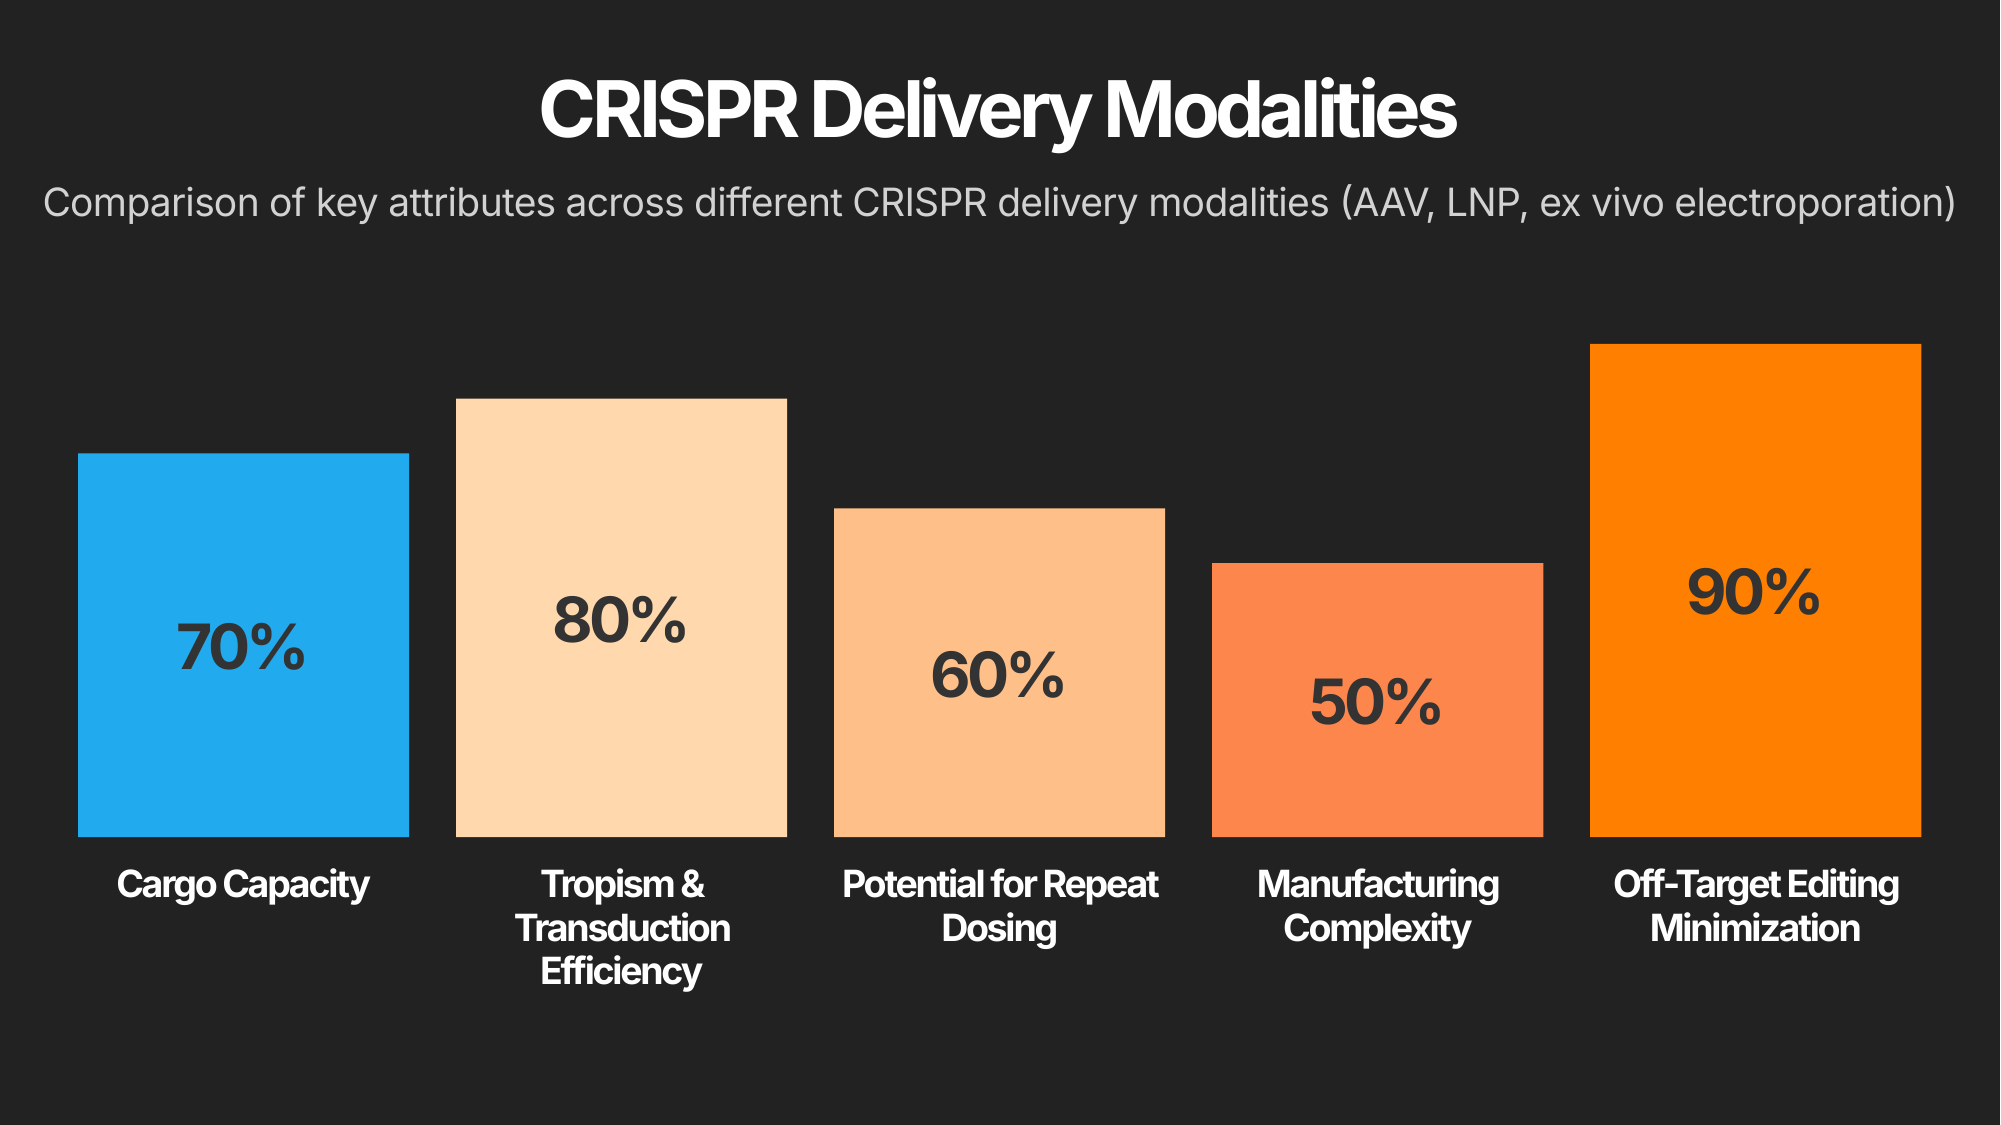

CRISPR Delivery Modalities
Comparison of key attributes across different CRISPR delivery modalities (AAV, LNP, ex vivo electroporation)

90%

80%
70%
60%
50%
Cargo Capacity
Tropism & Transduction Efficiency
Potential for Repeat Dosing
Manufacturing Complexity
Off-Target Editing Minimization

6